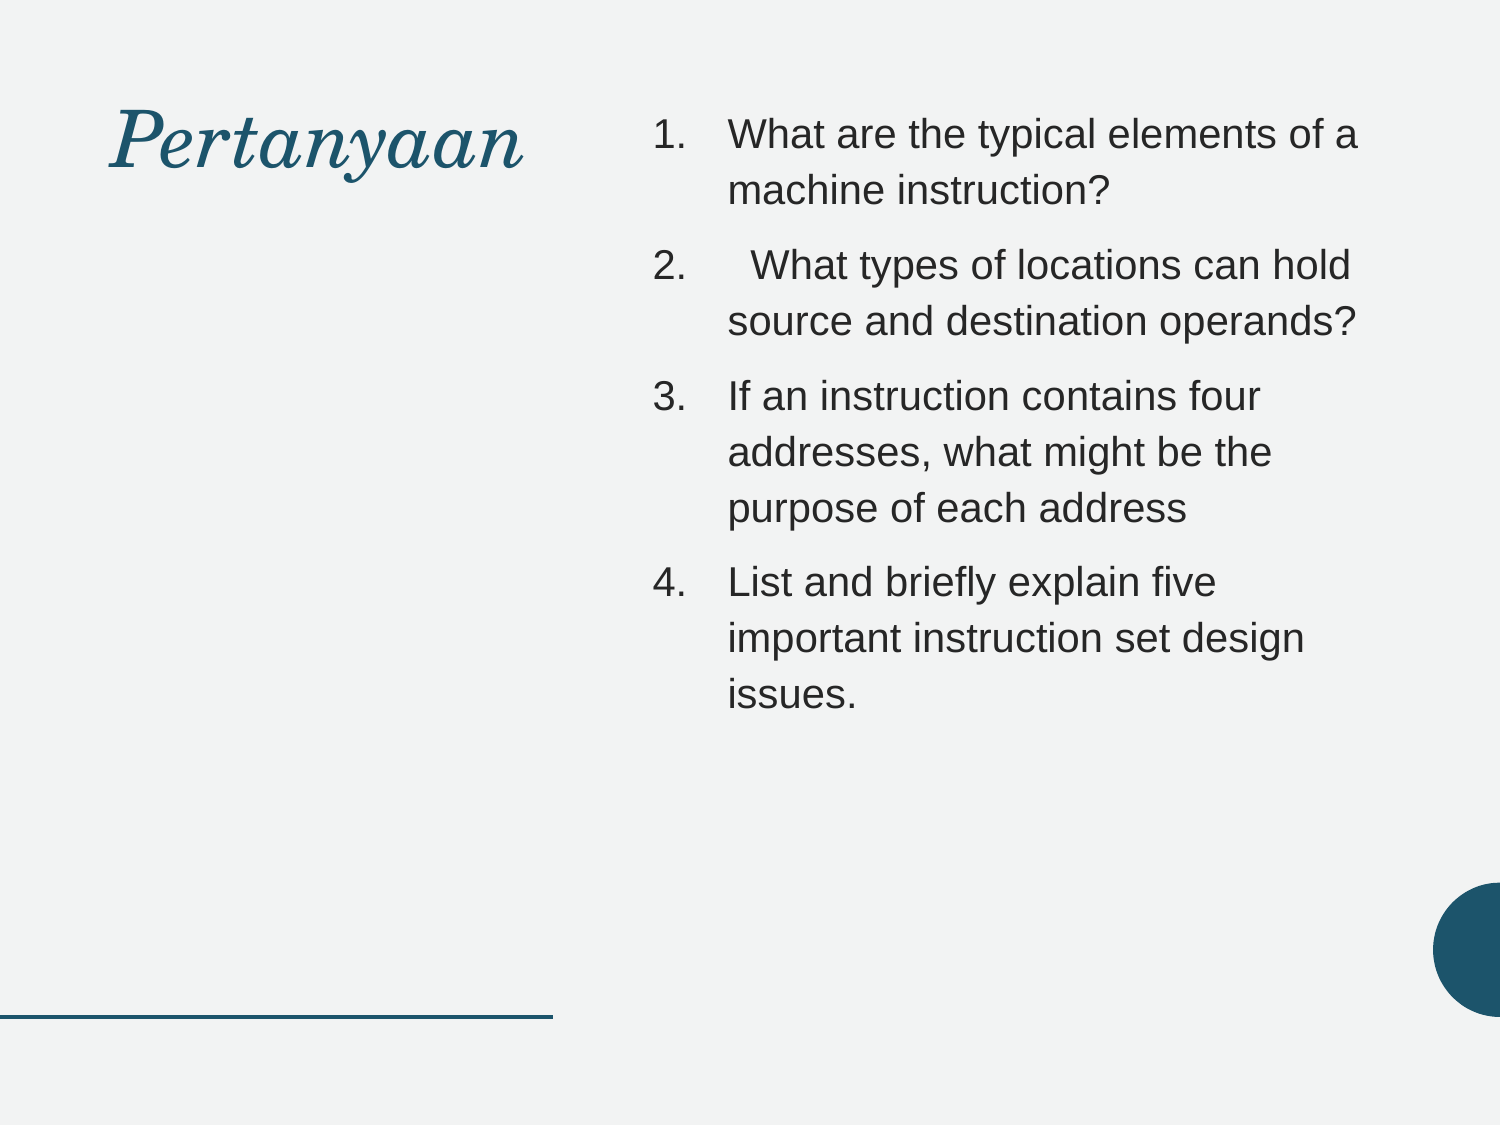

# Pertanyaan
What are the typical elements of a machine instruction?
  What types of locations can hold source and destination operands?
If an instruction contains four addresses, what might be the purpose of each address
List and briefly explain five important instruction set design issues.